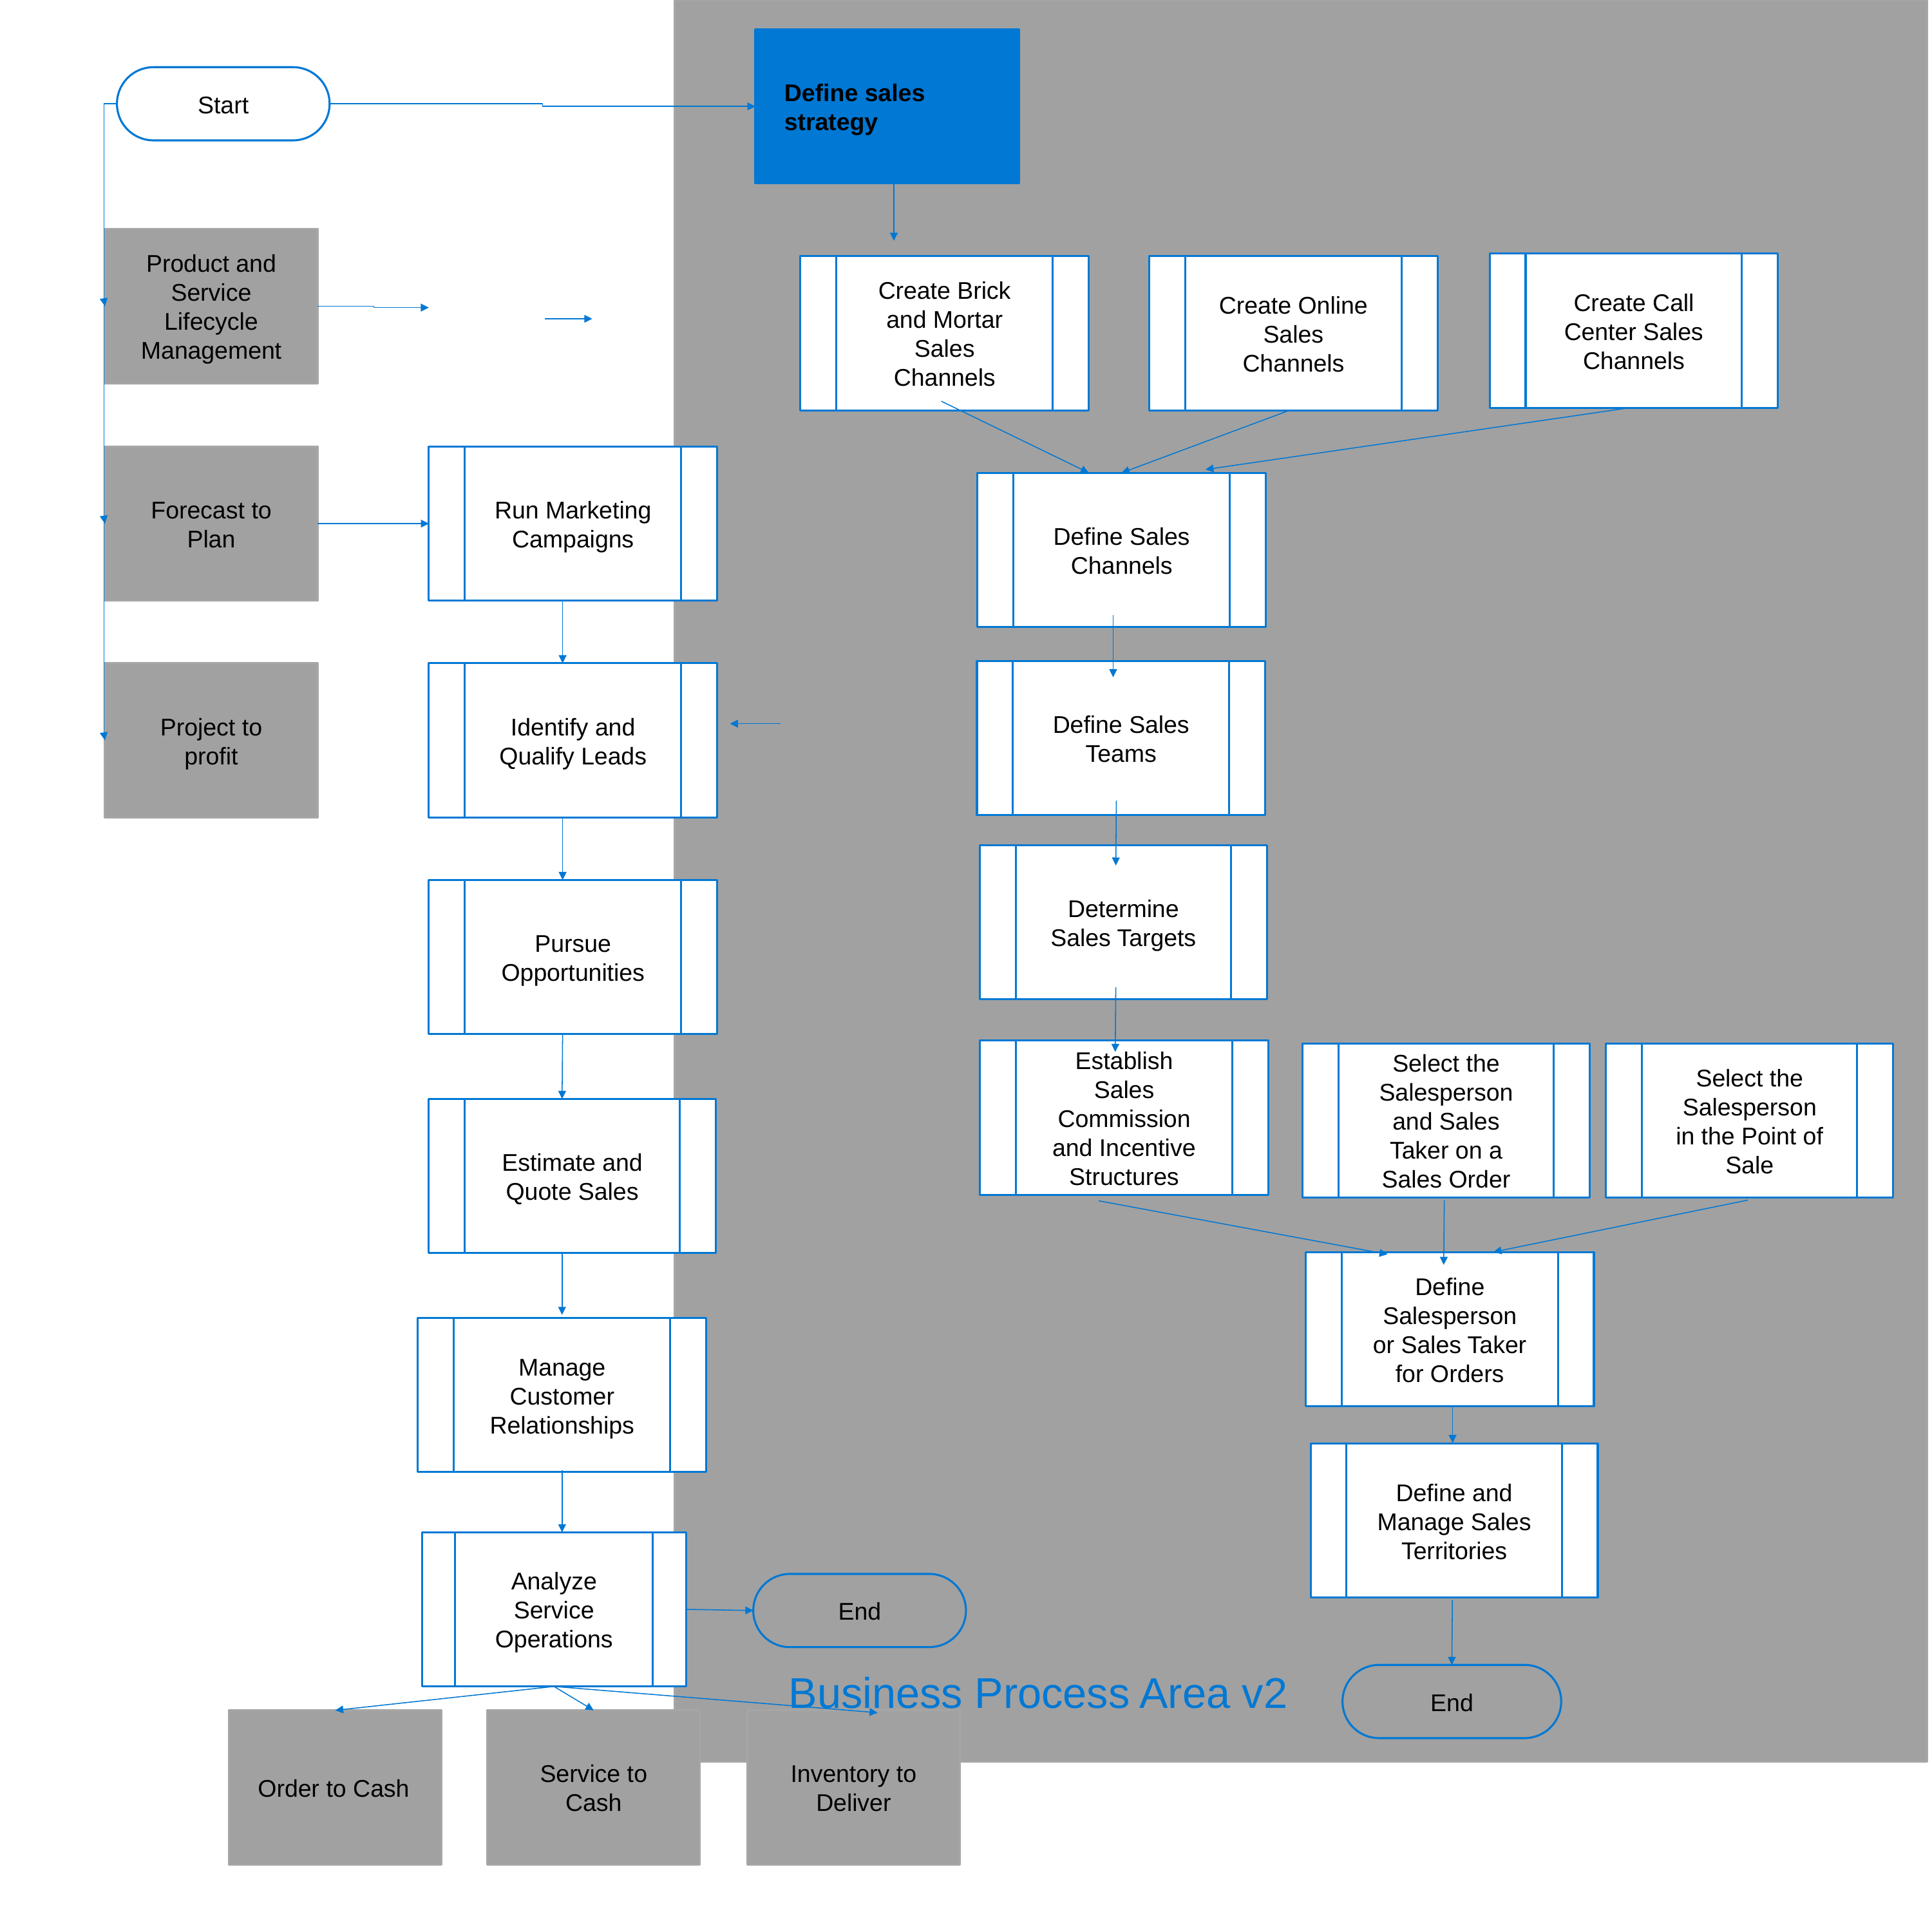

Define sales strategy
Start
Product and Service Lifecycle Management
Create Call Center Sales Channels
Create Brick and Mortar Sales Channels
Create Online Sales Channels
Forecast to Plan
Run Marketing Campaigns
Define Sales Channels
Define Sales Teams
Project to profit
Identify and Qualify Leads
Determine Sales Targets
Pursue Opportunities
Establish Sales Commission and Incentive Structures
Select the Salesperson and Sales Taker on a Sales Order
Select the Salesperson in the Point of Sale
Estimate and Quote Sales
Define Salesperson or Sales Taker for Orders
Manage Customer Relationships
Define and Manage Sales Territories
Analyze Service Operations
End
End
Business Process Area v2
Order to Cash
Service to Cash
Inventory to Deliver